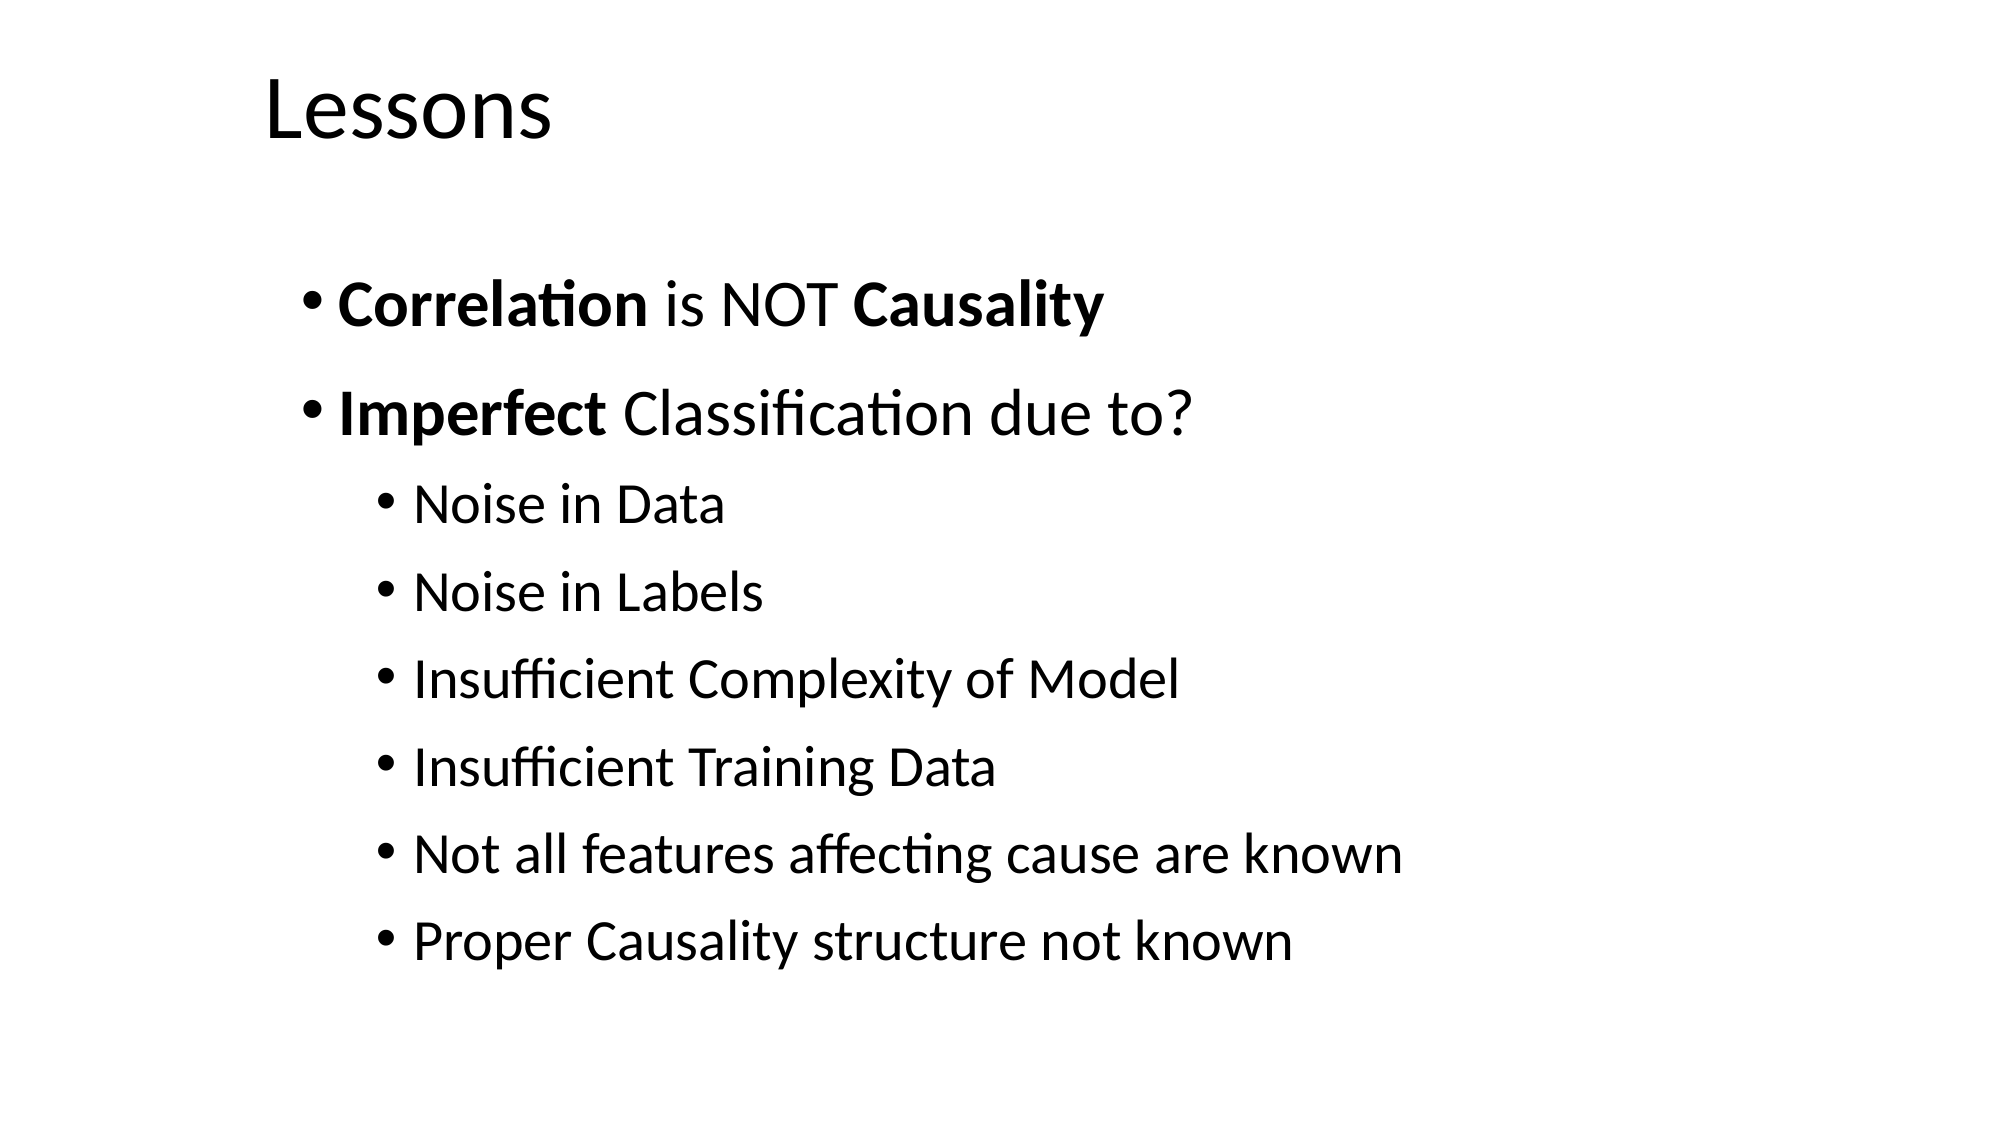

# Lessons
Correlation is NOT Causality
Imperfect Classification due to?
Noise in Data
Noise in Labels
Insufficient Complexity of Model
Insufficient Training Data
Not all features affecting cause are known
Proper Causality structure not known